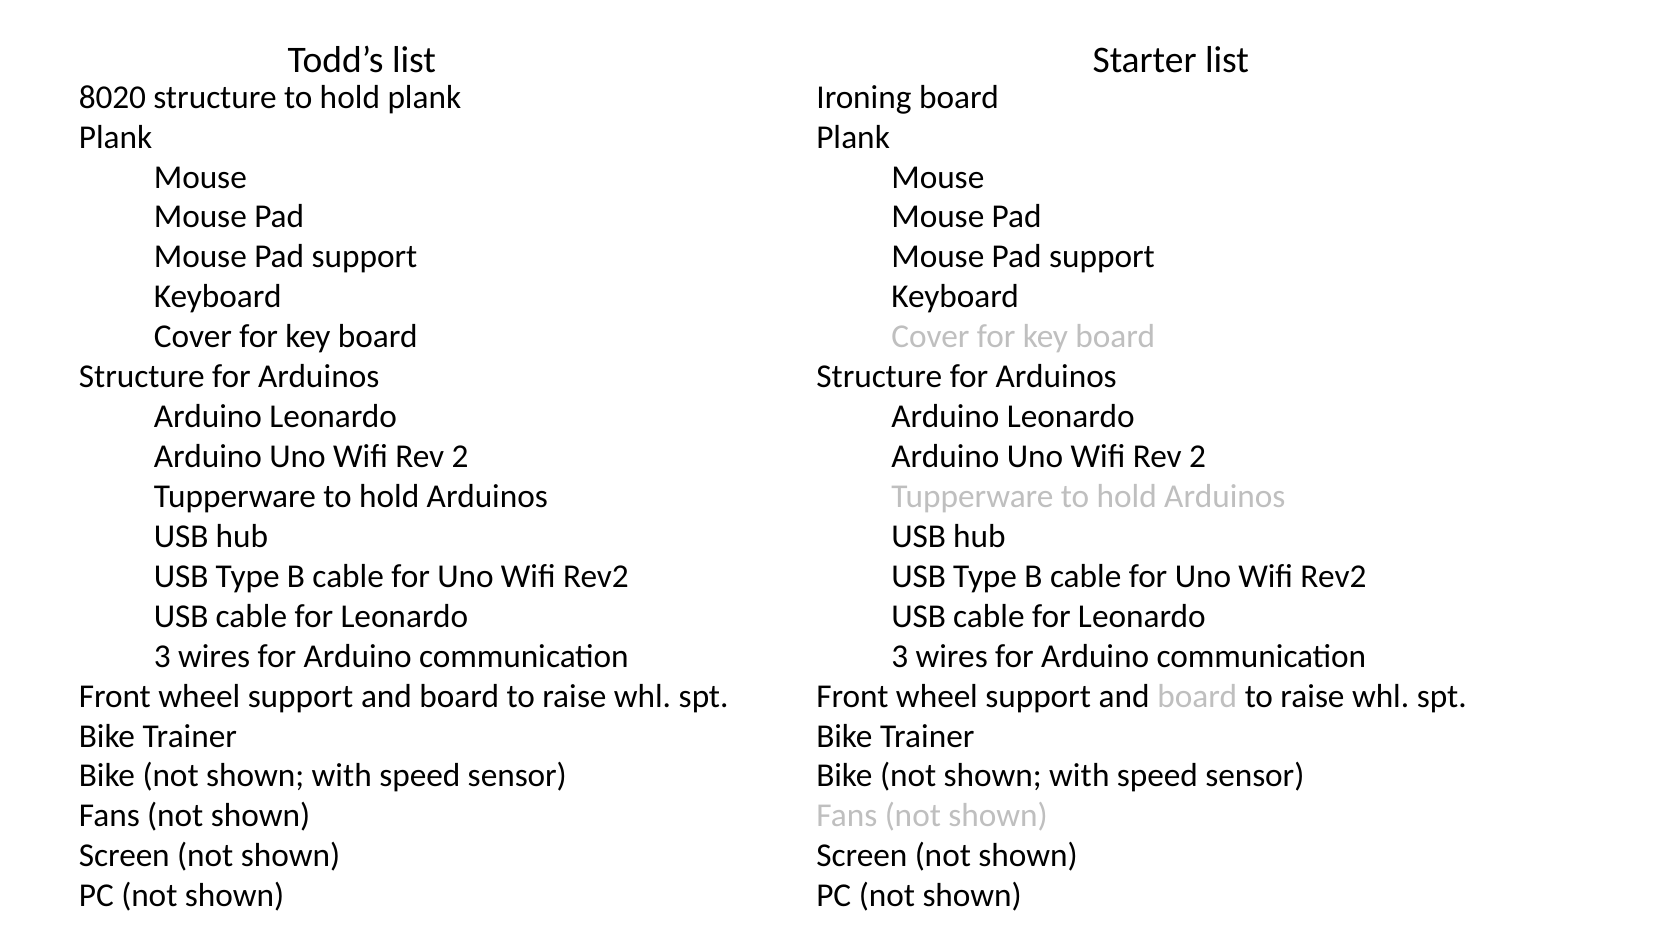

Todd’s list
Starter list
8020 structure to hold plank
Plank
Mouse
Mouse Pad
Mouse Pad support
Keyboard
Cover for key board
Structure for Arduinos
Arduino Leonardo
Arduino Uno Wifi Rev 2
Tupperware to hold Arduinos
USB hub
USB Type B cable for Uno Wifi Rev2
USB cable for Leonardo
3 wires for Arduino communication
Front wheel support and board to raise whl. spt.
Bike Trainer
Bike (not shown; with speed sensor)
Fans (not shown)
Screen (not shown)
PC (not shown)
Ironing board
Plank
Mouse
Mouse Pad
Mouse Pad support
Keyboard
Cover for key board
Structure for Arduinos
Arduino Leonardo
Arduino Uno Wifi Rev 2
Tupperware to hold Arduinos
USB hub
USB Type B cable for Uno Wifi Rev2
USB cable for Leonardo
3 wires for Arduino communication
Front wheel support and board to raise whl. spt.
Bike Trainer
Bike (not shown; with speed sensor)
Fans (not shown)
Screen (not shown)
PC (not shown)